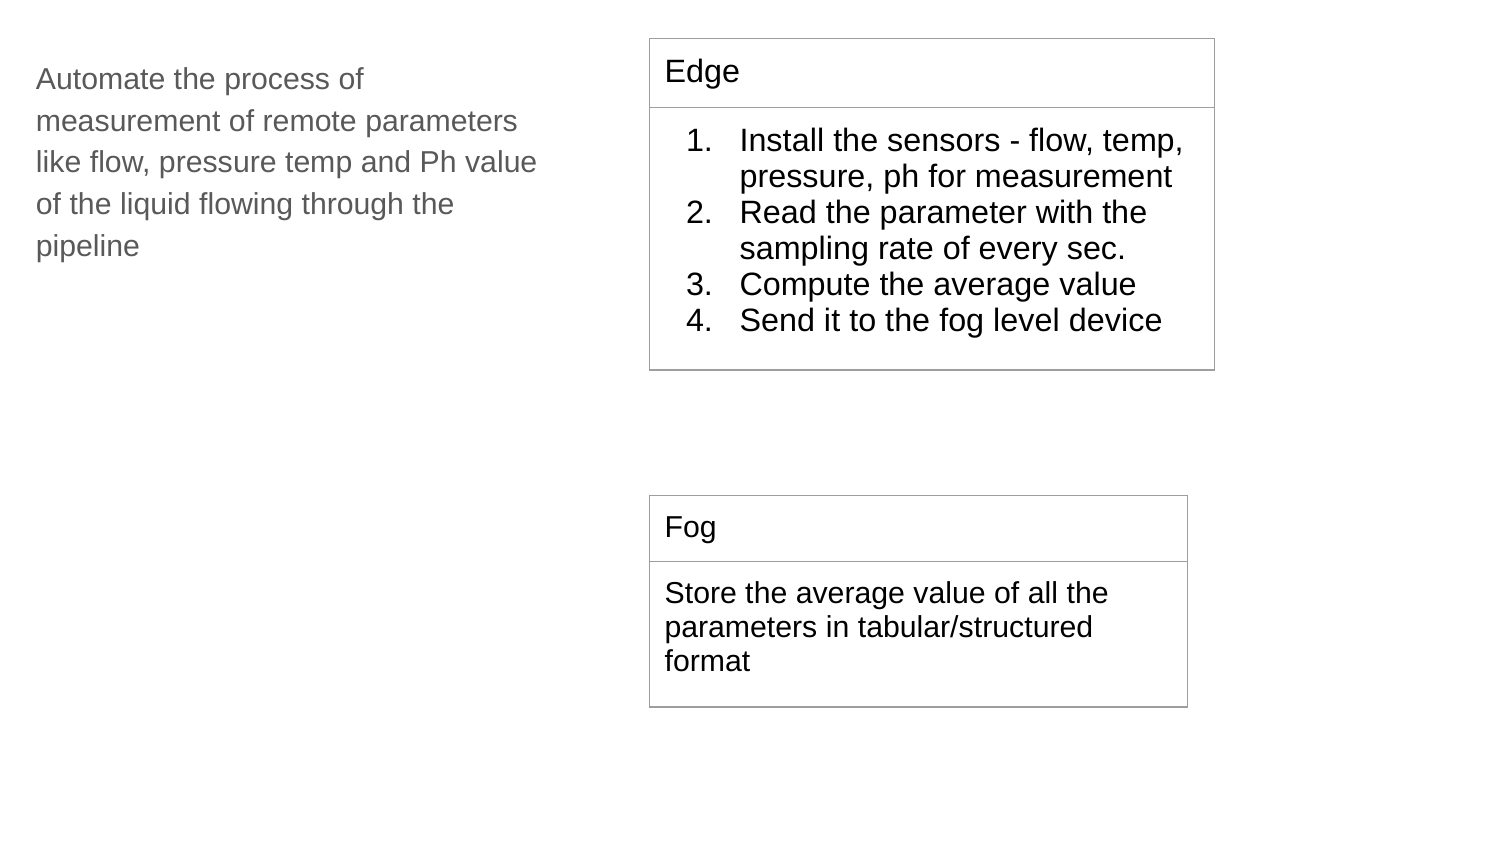

Automate the process of measurement of remote parameters like flow, pressure temp and Ph value of the liquid flowing through the pipeline
| Edge |
| --- |
| Install the sensors - flow, temp, pressure, ph for measurement Read the parameter with the sampling rate of every sec. Compute the average value Send it to the fog level device |
| Fog |
| --- |
| Store the average value of all the parameters in tabular/structured format |